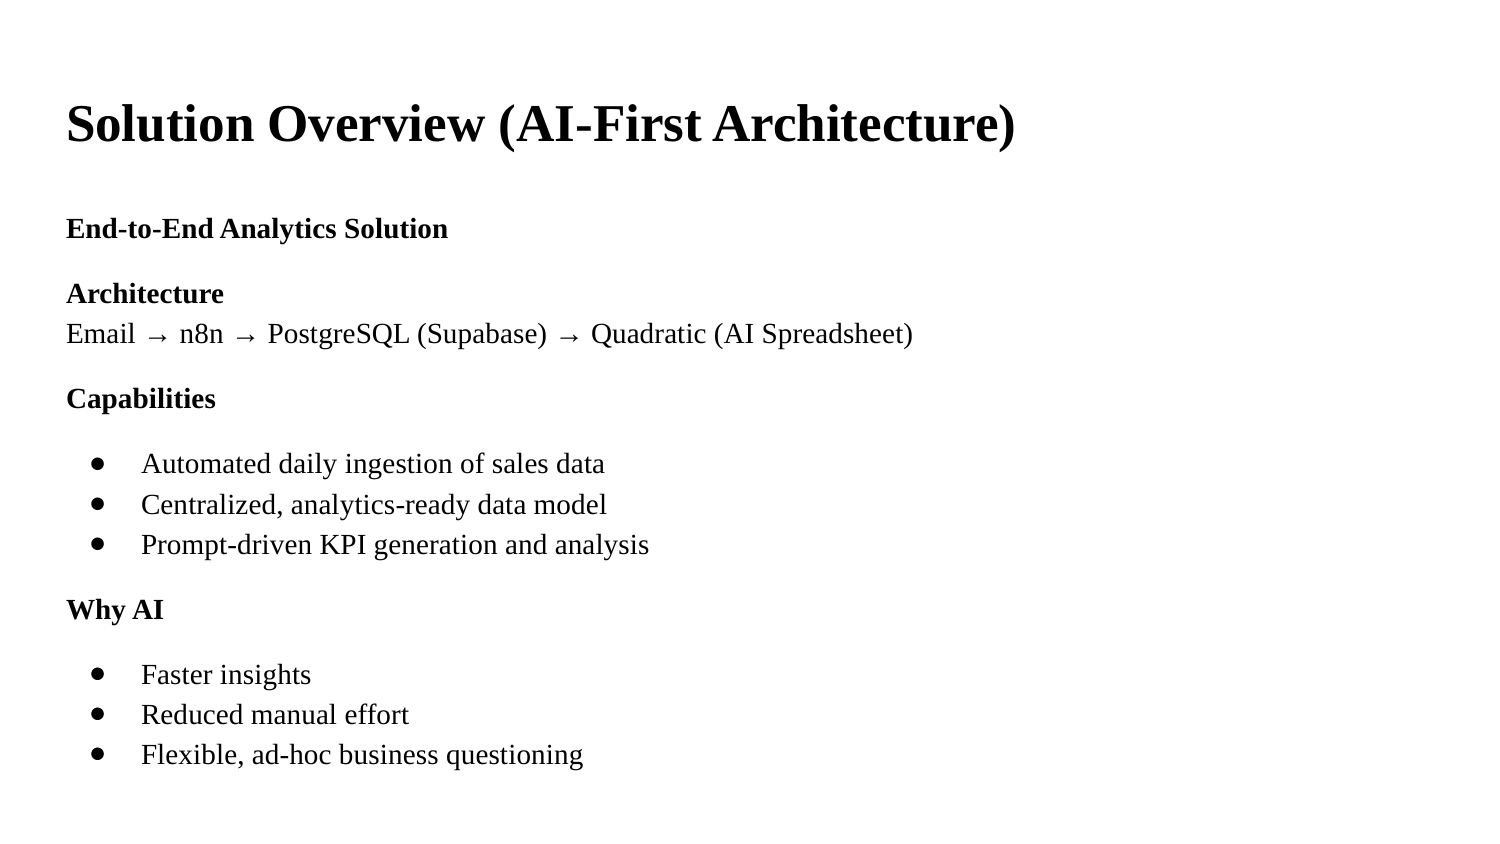

# Solution Overview (AI-First Architecture)
End-to-End Analytics Solution
Architecture
Email → n8n → PostgreSQL (Supabase) → Quadratic (AI Spreadsheet)
Capabilities
Automated daily ingestion of sales data
Centralized, analytics-ready data model
Prompt-driven KPI generation and analysis
Why AI
Faster insights
Reduced manual effort
Flexible, ad-hoc business questioning